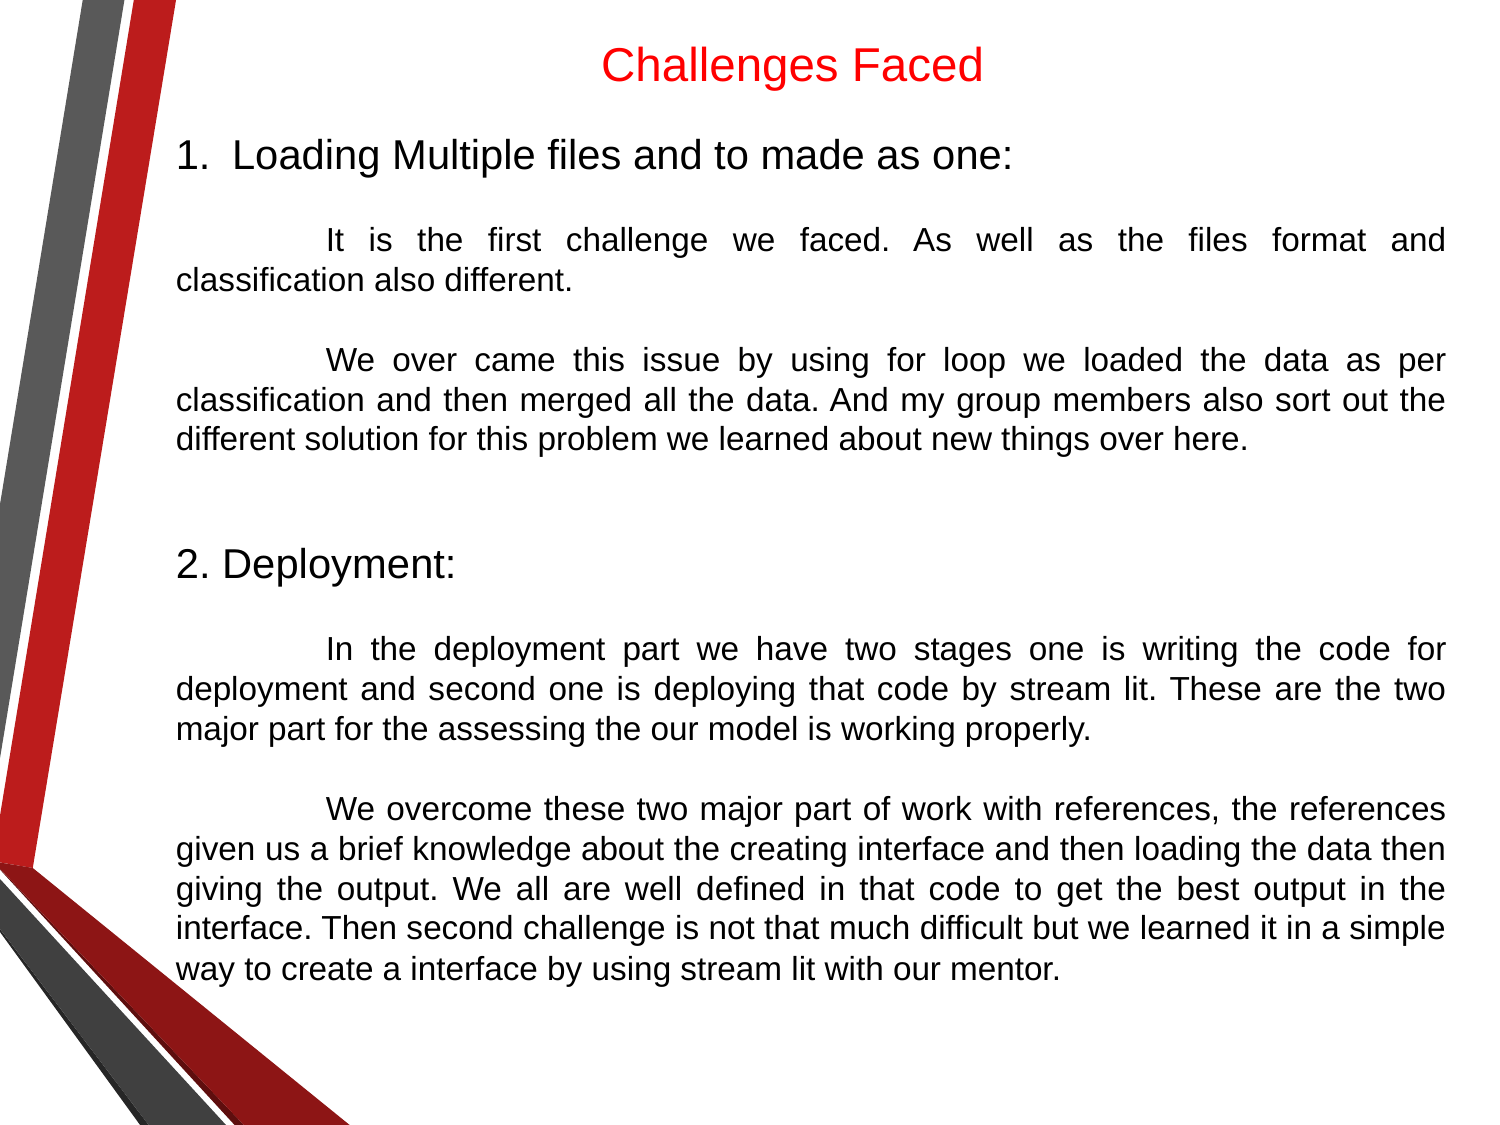

# Challenges Faced
Loading Multiple files and to made as one:

	It is the first challenge we faced. As well as the files format and classification also different.

	We over came this issue by using for loop we loaded the data as per classification and then merged all the data. And my group members also sort out the different solution for this problem we learned about new things over here.

2. Deployment:

	In the deployment part we have two stages one is writing the code for deployment and second one is deploying that code by stream lit. These are the two major part for the assessing the our model is working properly.

	We overcome these two major part of work with references, the references given us a brief knowledge about the creating interface and then loading the data then giving the output. We all are well defined in that code to get the best output in the interface. Then second challenge is not that much difficult but we learned it in a simple way to create a interface by using stream lit with our mentor.